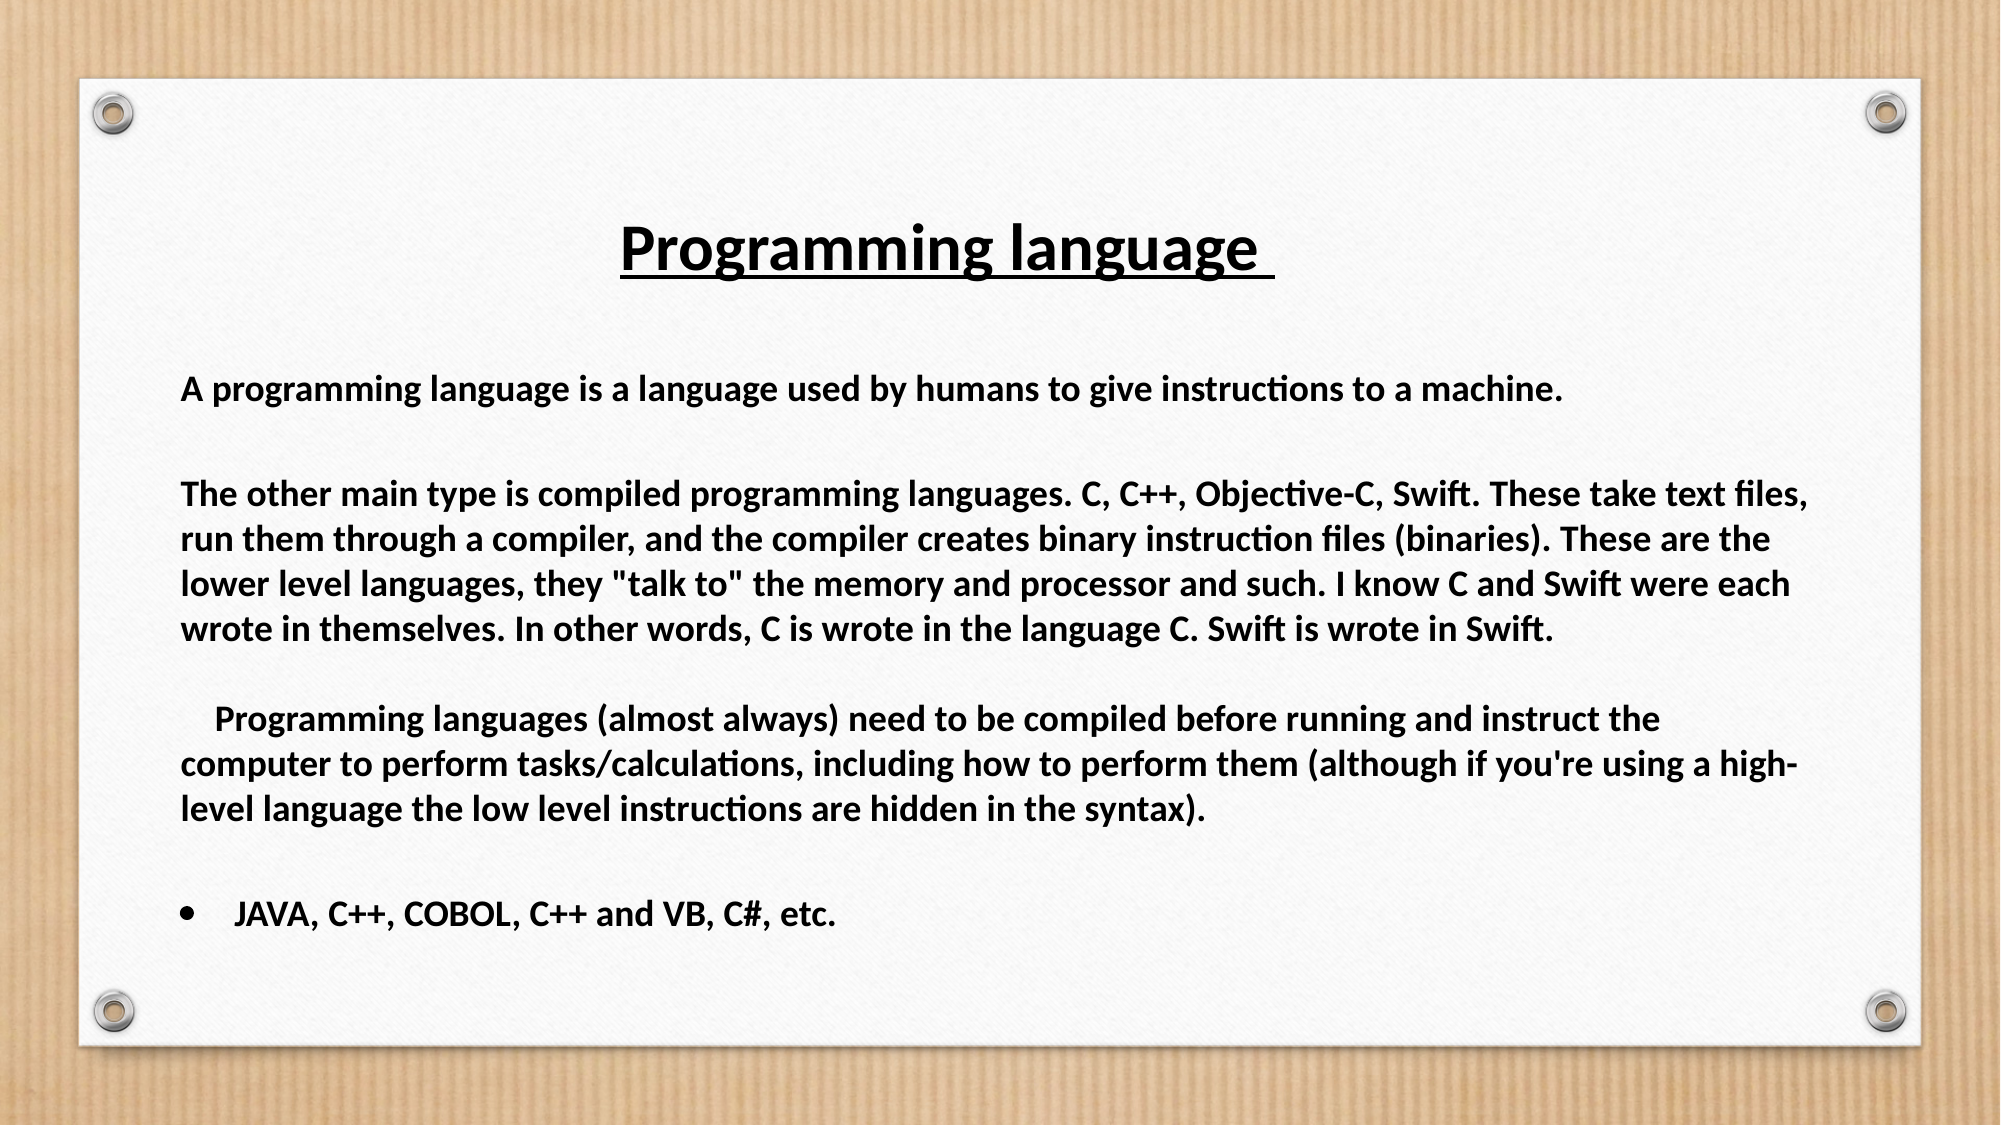

Programming language

A programming language is a language used by humans to give instructions to a machine.
The other main type is compiled programming languages. C, C++, Objective-C, Swift. These take text files, run them through a compiler, and the compiler creates binary instruction files (binaries). These are the lower level languages, they "talk to" the memory and processor and such. I know C and Swift were each wrote in themselves. In other words, C is wrote in the language C. Swift is wrote in Swift.

    Programming languages (almost always) need to be compiled before running and instruct the computer to perform tasks/calculations, including how to perform them (although if you're using a high-level language the low level instructions are hidden in the syntax).

•         JAVA, C++, COBOL, C++ and VB, C#, etc.